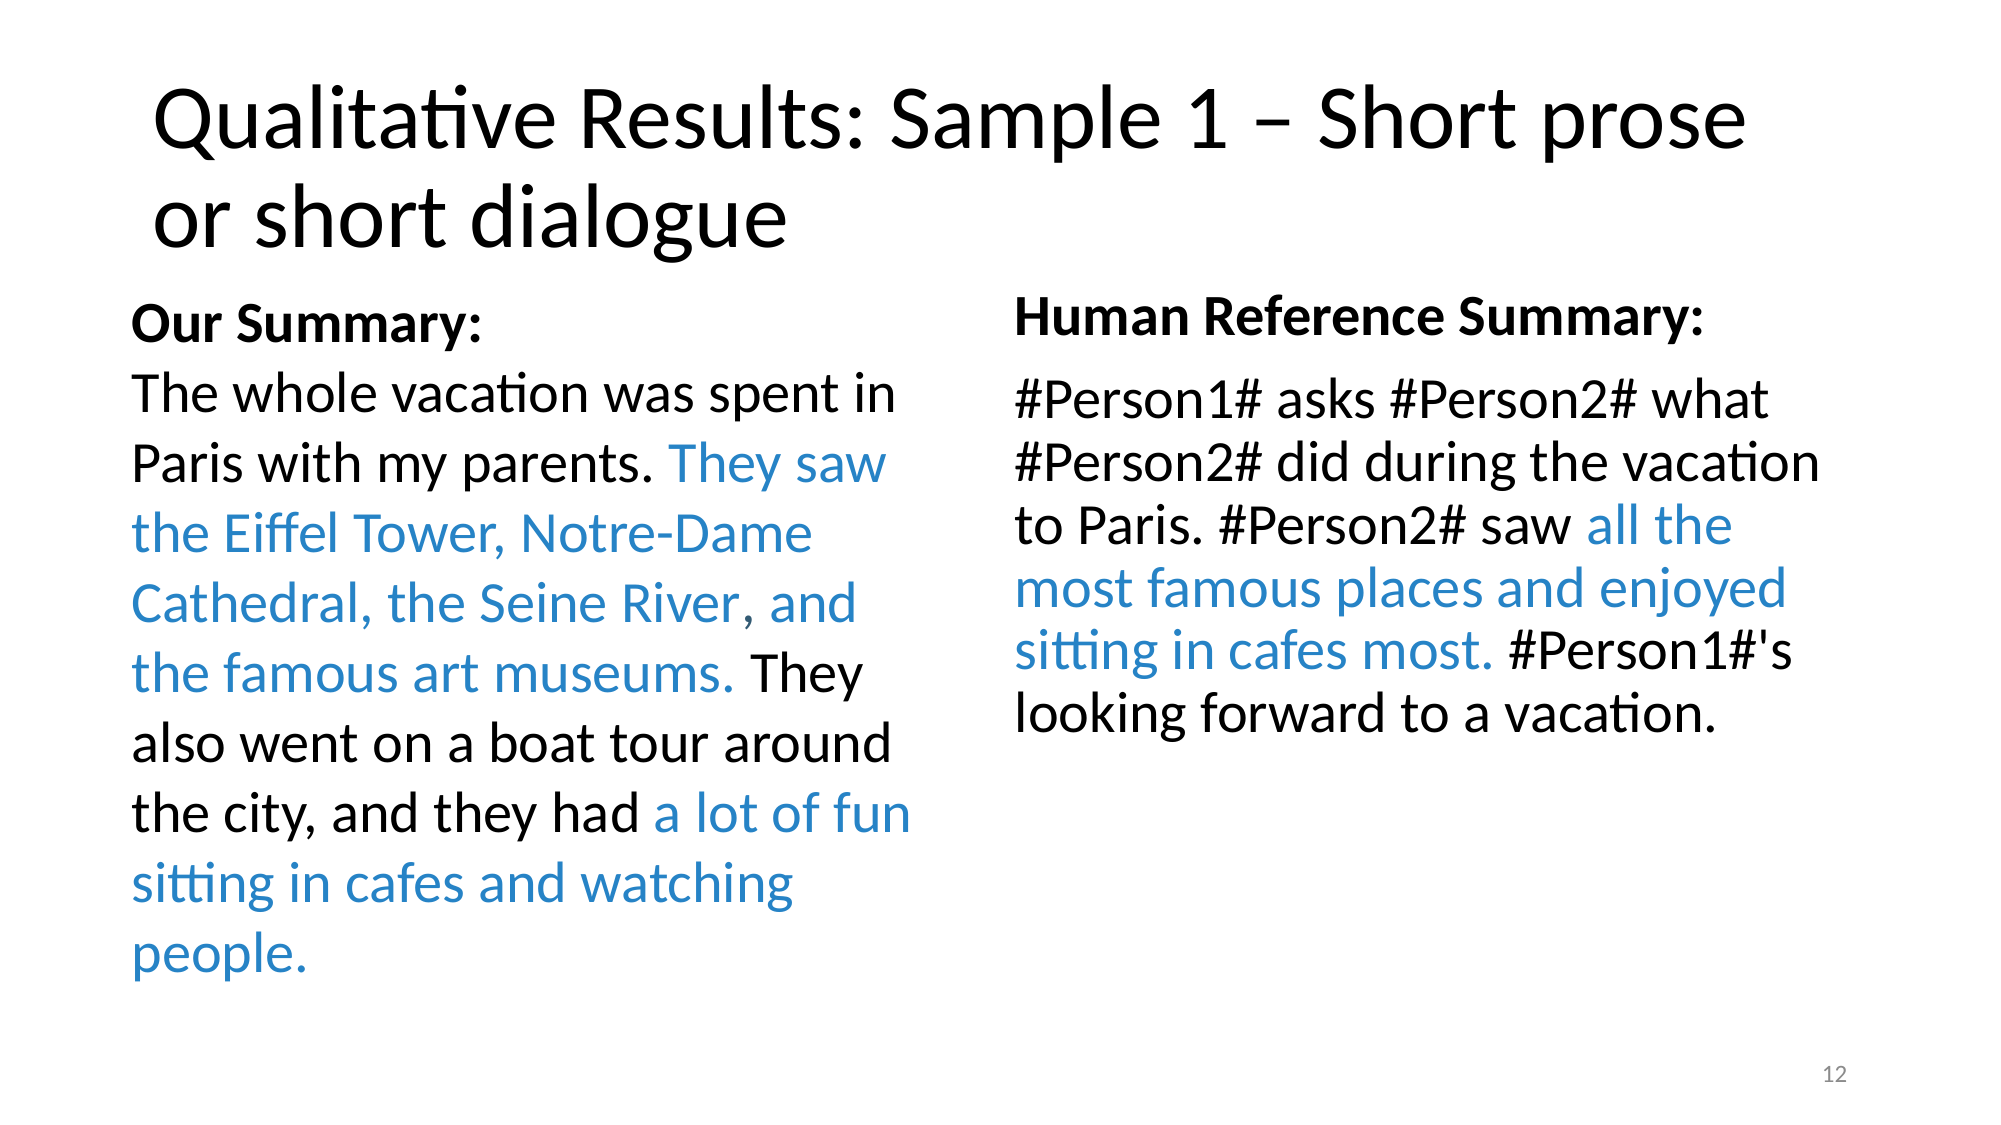

# Qualitative Results: Sample 1 – Short prose or short dialogue
Our Summary:
The whole vacation was spent in Paris with my parents. They saw the Eiffel Tower, Notre-Dame Cathedral, the Seine River, and the famous art museums. They also went on a boat tour around the city, and they had a lot of fun sitting in cafes and watching people.
Human Reference Summary:
#Person1# asks #Person2# what #Person2# did during the vacation to Paris. #Person2# saw all the most famous places and enjoyed sitting in cafes most. #Person1#'s looking forward to a vacation.
12